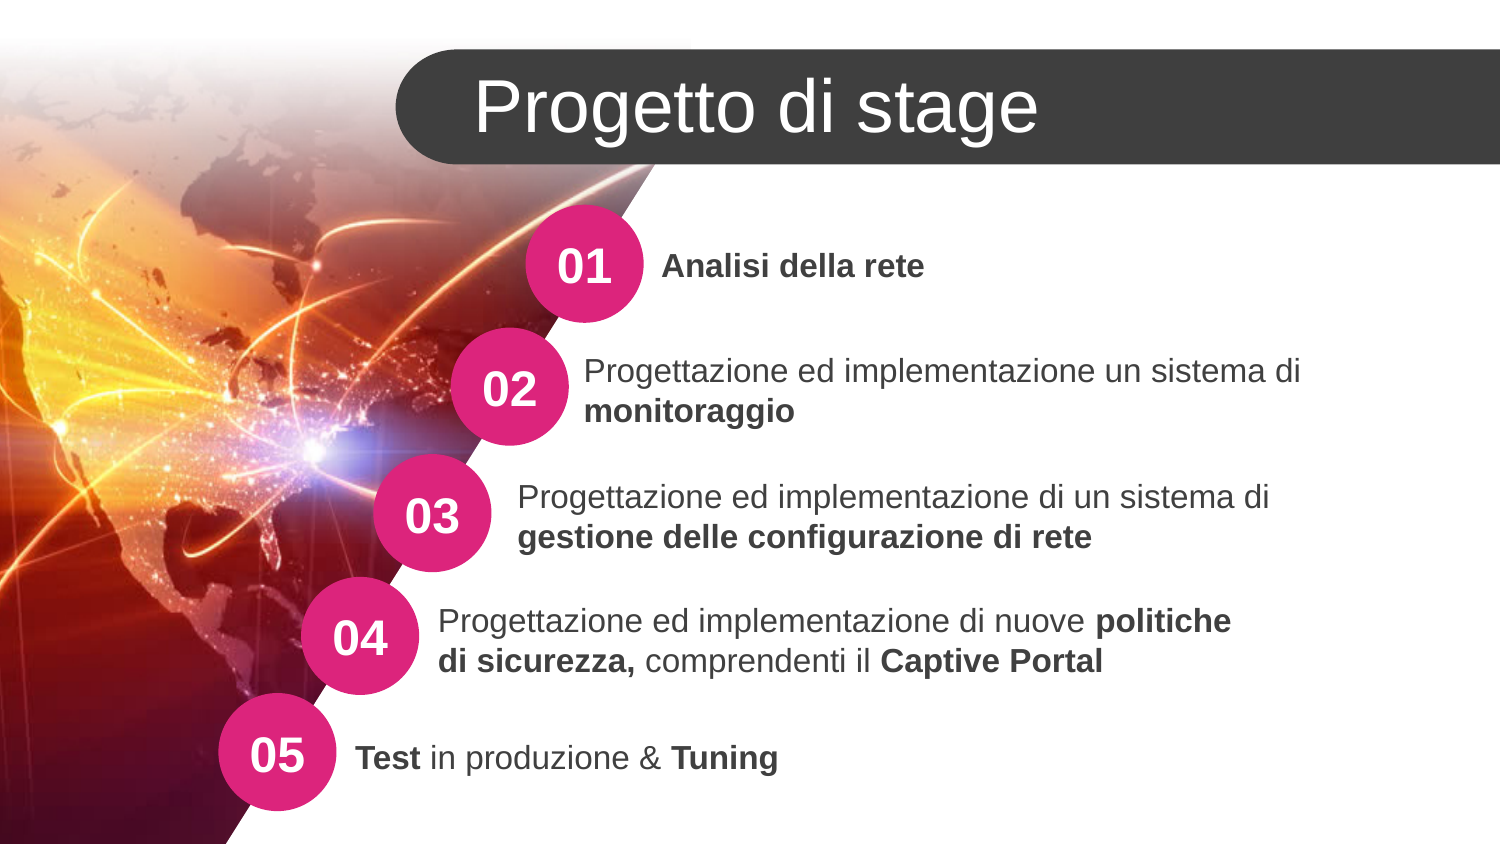

Progetto di stage

01
Analisi della rete

Progettazione ed implementazione un sistema di monitoraggio
02

Progettazione ed implementazione di un sistema di gestione delle configurazione di rete
03

Progettazione ed implementazione di nuove politiche di sicurezza, comprendenti il Captive Portal
04

05
Test in produzione & Tuning